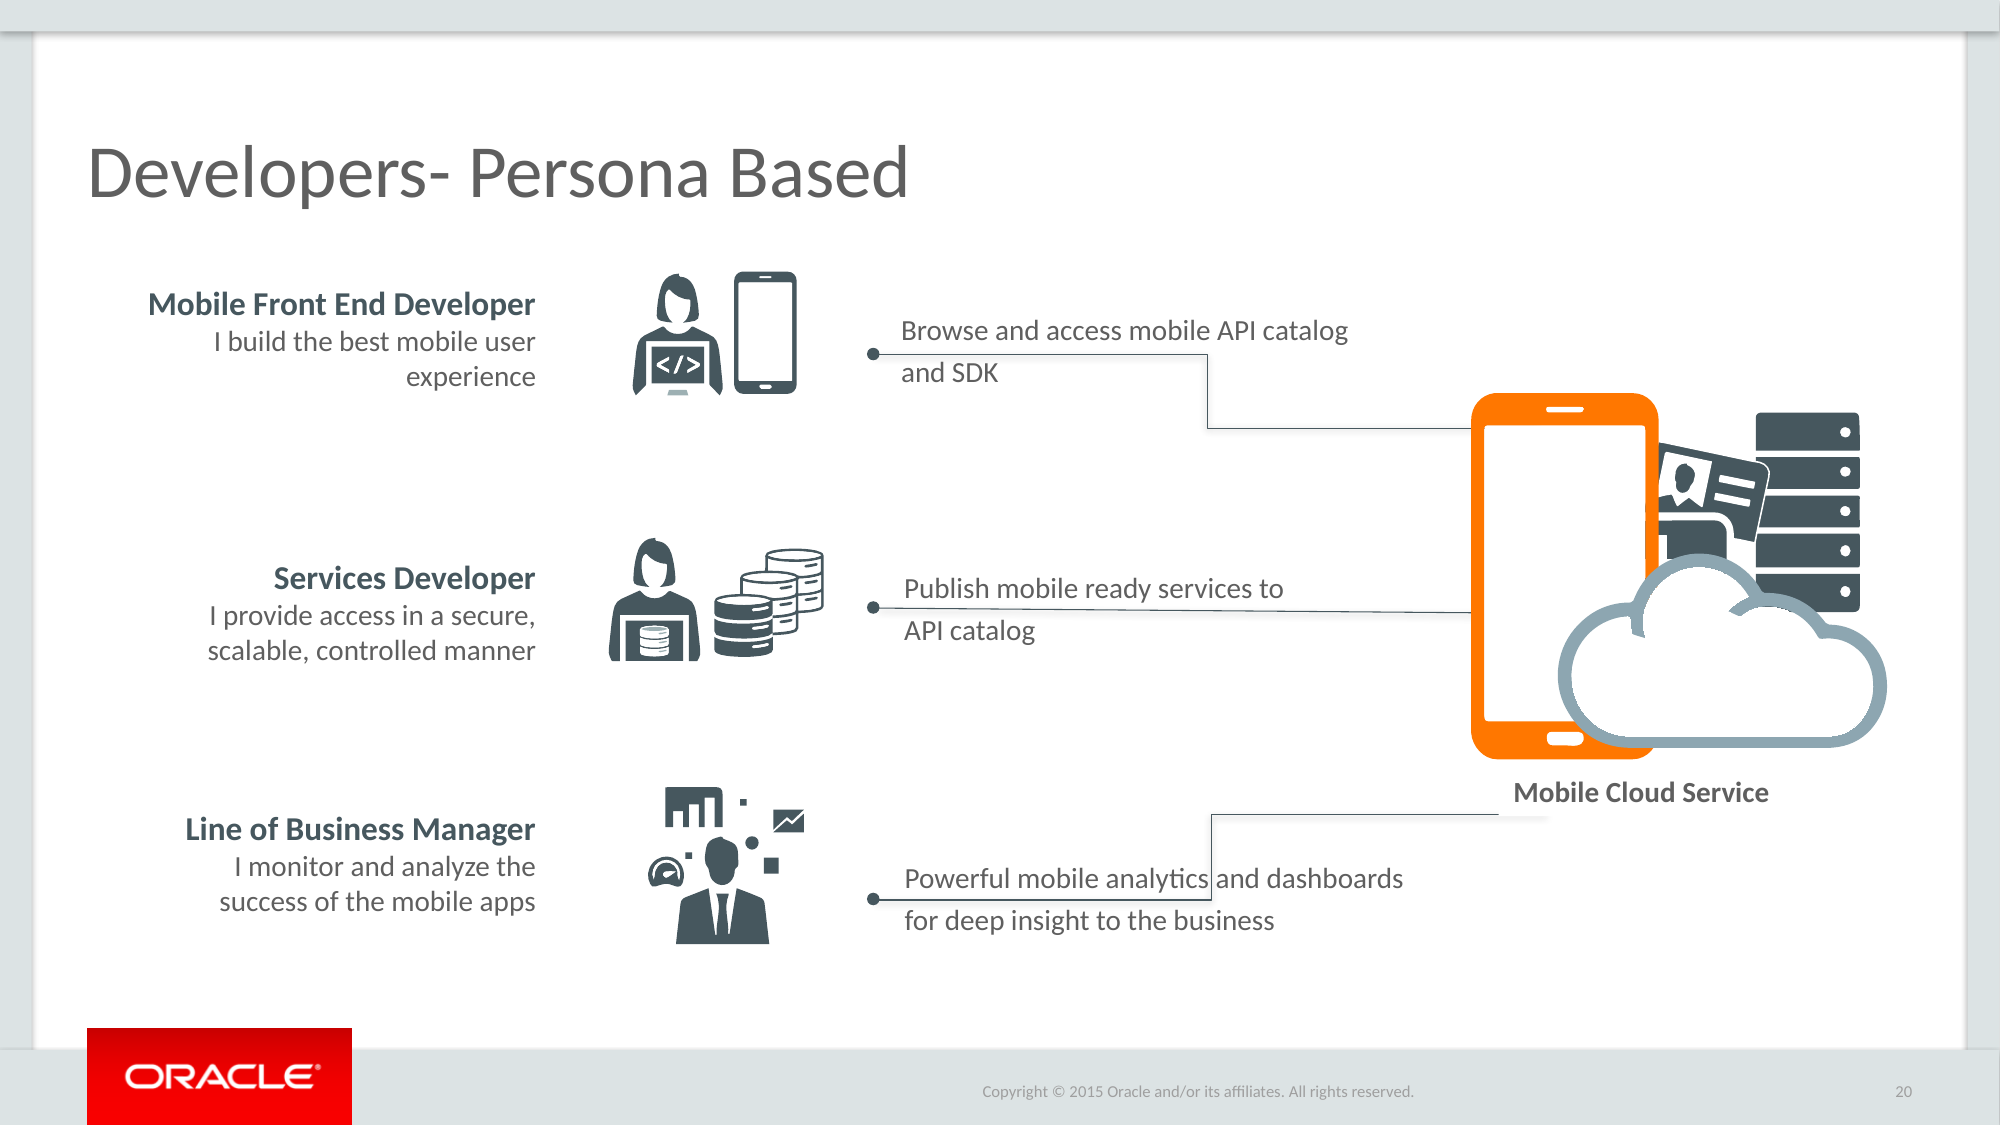

# Developers- Persona Based

Mobile Front End Developer
I build the best mobile user experience
Browse and access mobile API catalog
and SDK

Services Developer
I provide access in a secure, scalable, controlled manner

Publish mobile ready services to
API catalog

Mobile Cloud Service

Line of Business Manager
I monitor and analyze the success of the mobile apps
Powerful mobile analytics and dashboards
for deep insight to the business

20